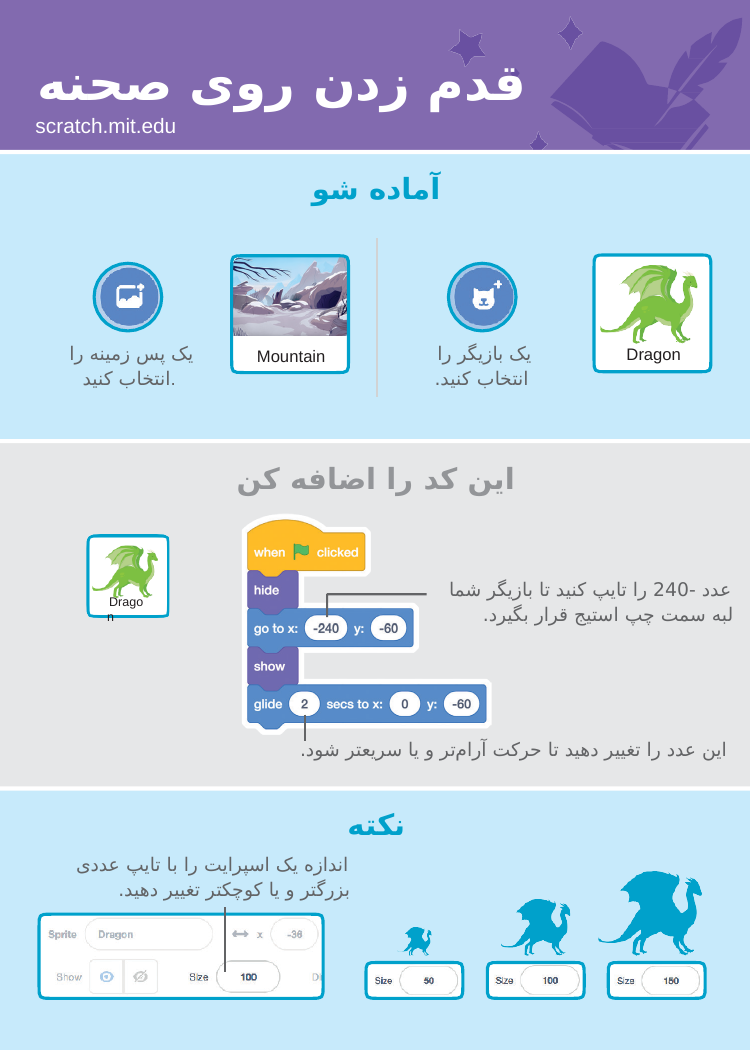

# قدم زدن روی صحنه scratch.mit.edu

آماده شو

یک پس زمینه را انتخاب کنید.
یک بازیگر را
انتخاب کنید.
Dragon
Mountain

این کد را اضافه کن

عدد -240 را تایپ کنید تا بازیگر شما لبه سمت چپ استیج قرار بگیرد.
Dragon

این عدد را تغییر دهید تا حرکت آرام‌تر و یا سریعتر شود.

نکته
اندازه یک اسپرایت را با تایپ عددی بزرگتر و یا کوچکتر تغییر دهید.

ساخت داستان